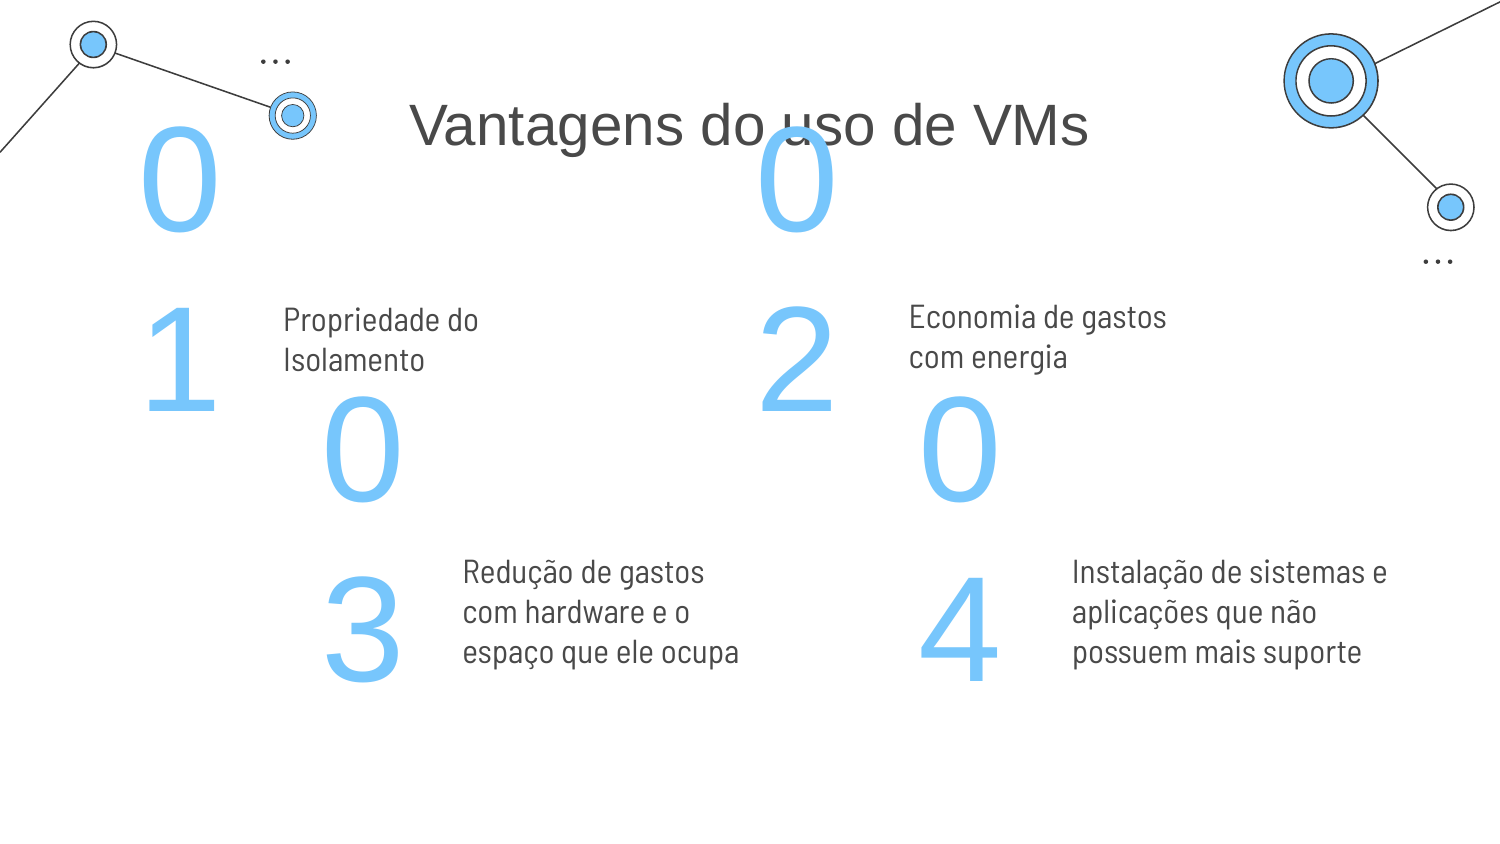

# Vantagens do uso de VMs
01
02
Economia de gastos com energia
Propriedade do Isolamento
Redução de gastos com hardware e o espaço que ele ocupa
Instalação de sistemas e aplicações que não possuem mais suporte
03
04